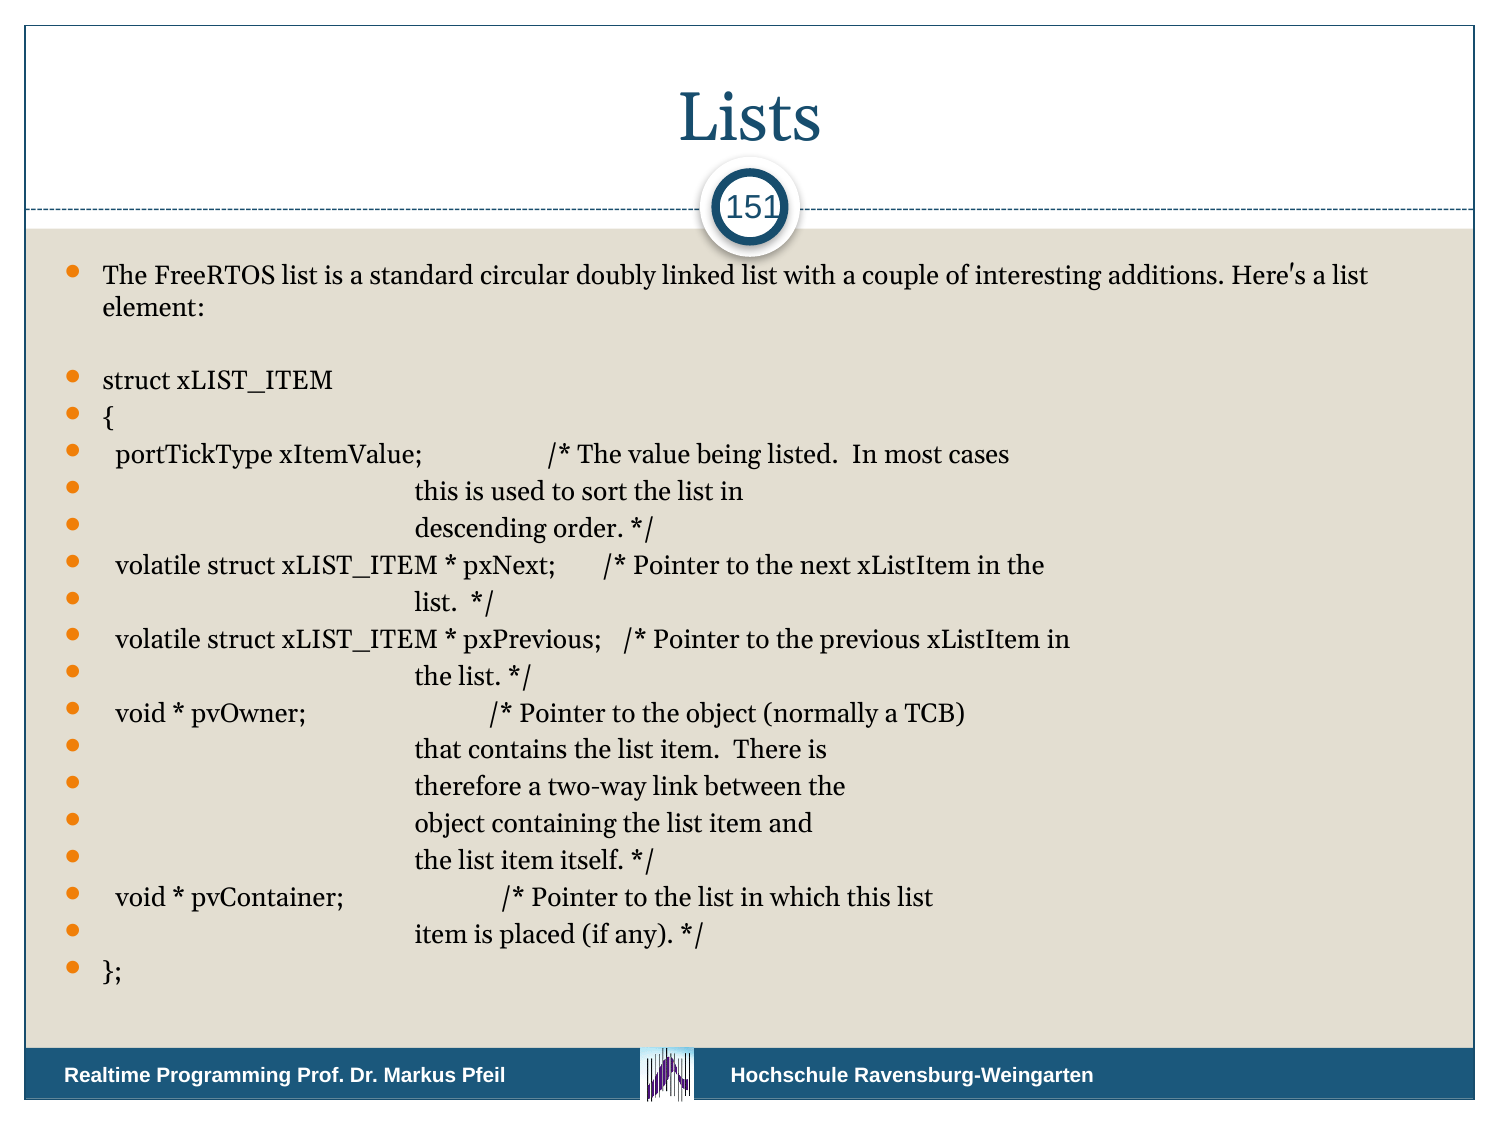

# Lists
151
The FreeRTOS list is a standard circular doubly linked list with a couple of interesting additions. Here's a list element:

struct xLIST_ITEM
{
  portTickType xItemValue;                   /* The value being listed.  In most cases
                                                this is used to sort the list in
                                                descending order. */
  volatile struct xLIST_ITEM * pxNext;       /* Pointer to the next xListItem in the
                                                list.  */
  volatile struct xLIST_ITEM * pxPrevious;   /* Pointer to the previous xListItem in
                                                the list. */
  void * pvOwner;                            /* Pointer to the object (normally a TCB)
                                                that contains the list item.  There is
                                                therefore a two-way link between the
                                                object containing the list item and
                                                the list item itself. */
  void * pvContainer;                        /* Pointer to the list in which this list
                                                item is placed (if any). */
};
Realtime Programming Prof. Dr. Markus Pfeil